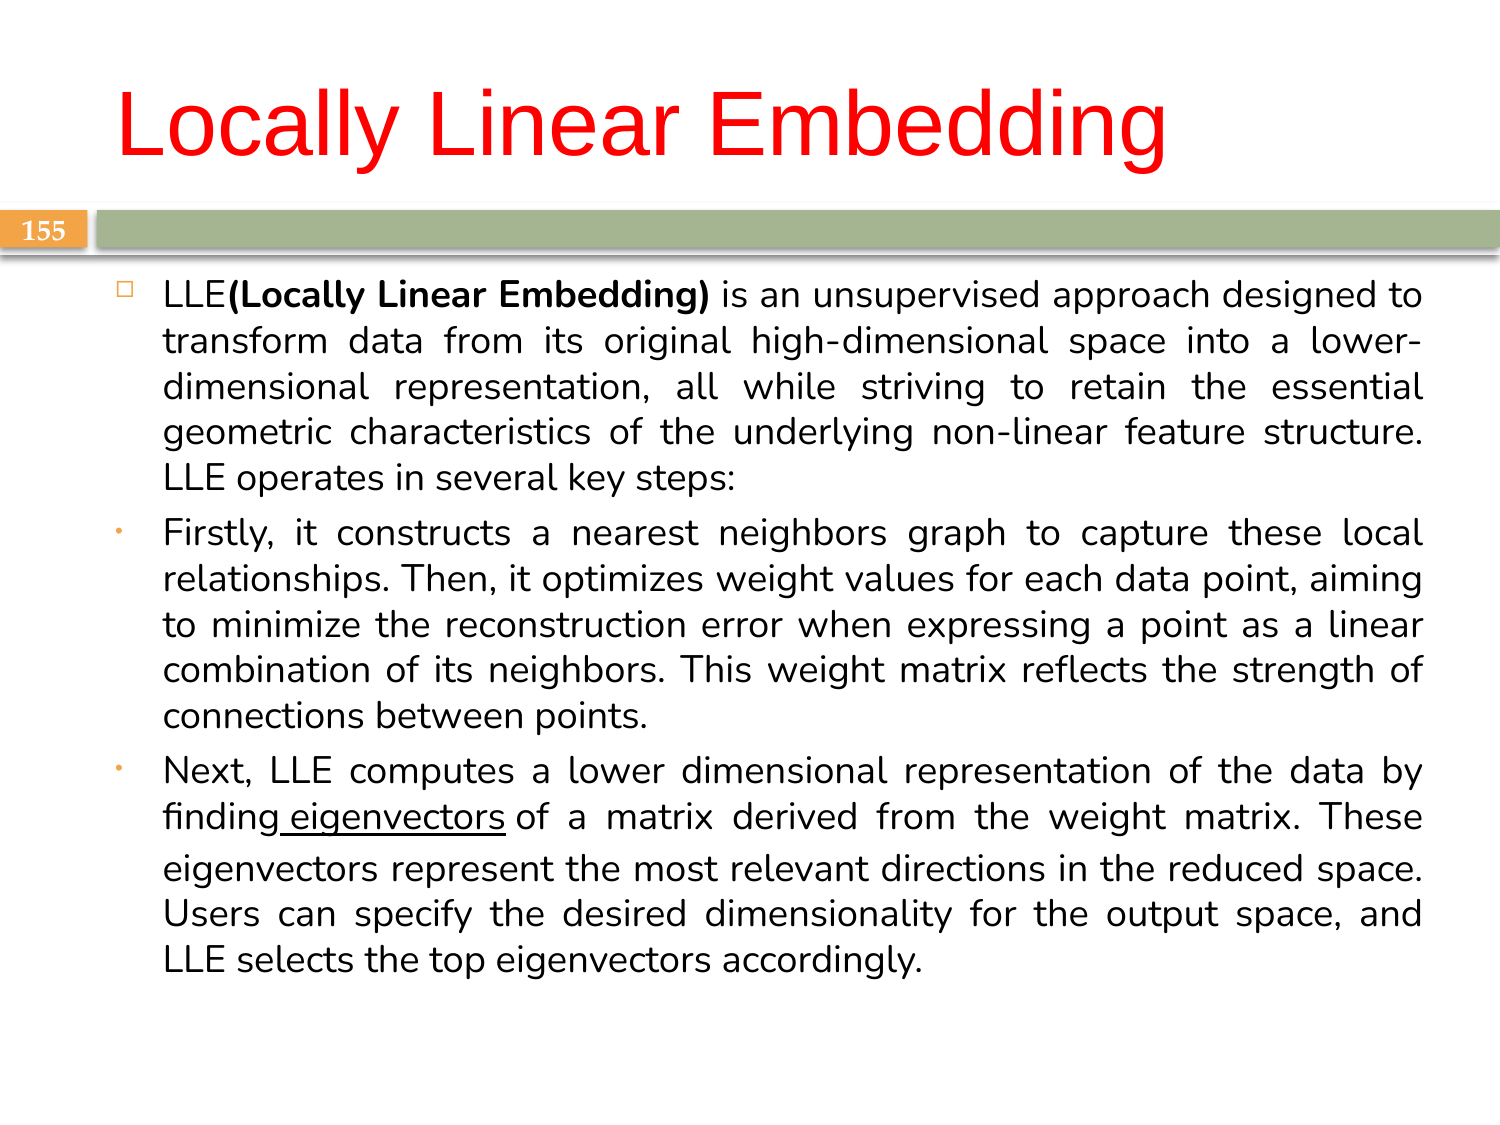

# Locally Linear Embedding
155
LLE(Locally Linear Embedding) is an unsupervised approach designed to transform data from its original high-dimensional space into a lower-dimensional representation, all while striving to retain the essential geometric characteristics of the underlying non-linear feature structure. LLE operates in several key steps:
Firstly, it constructs a nearest neighbors graph to capture these local relationships. Then, it optimizes weight values for each data point, aiming to minimize the reconstruction error when expressing a point as a linear combination of its neighbors. This weight matrix reflects the strength of connections between points.
Next, LLE computes a lower dimensional representation of the data by finding eigenvectors of a matrix derived from the weight matrix. These eigenvectors represent the most relevant directions in the reduced space. Users can specify the desired dimensionality for the output space, and LLE selects the top eigenvectors accordingly.